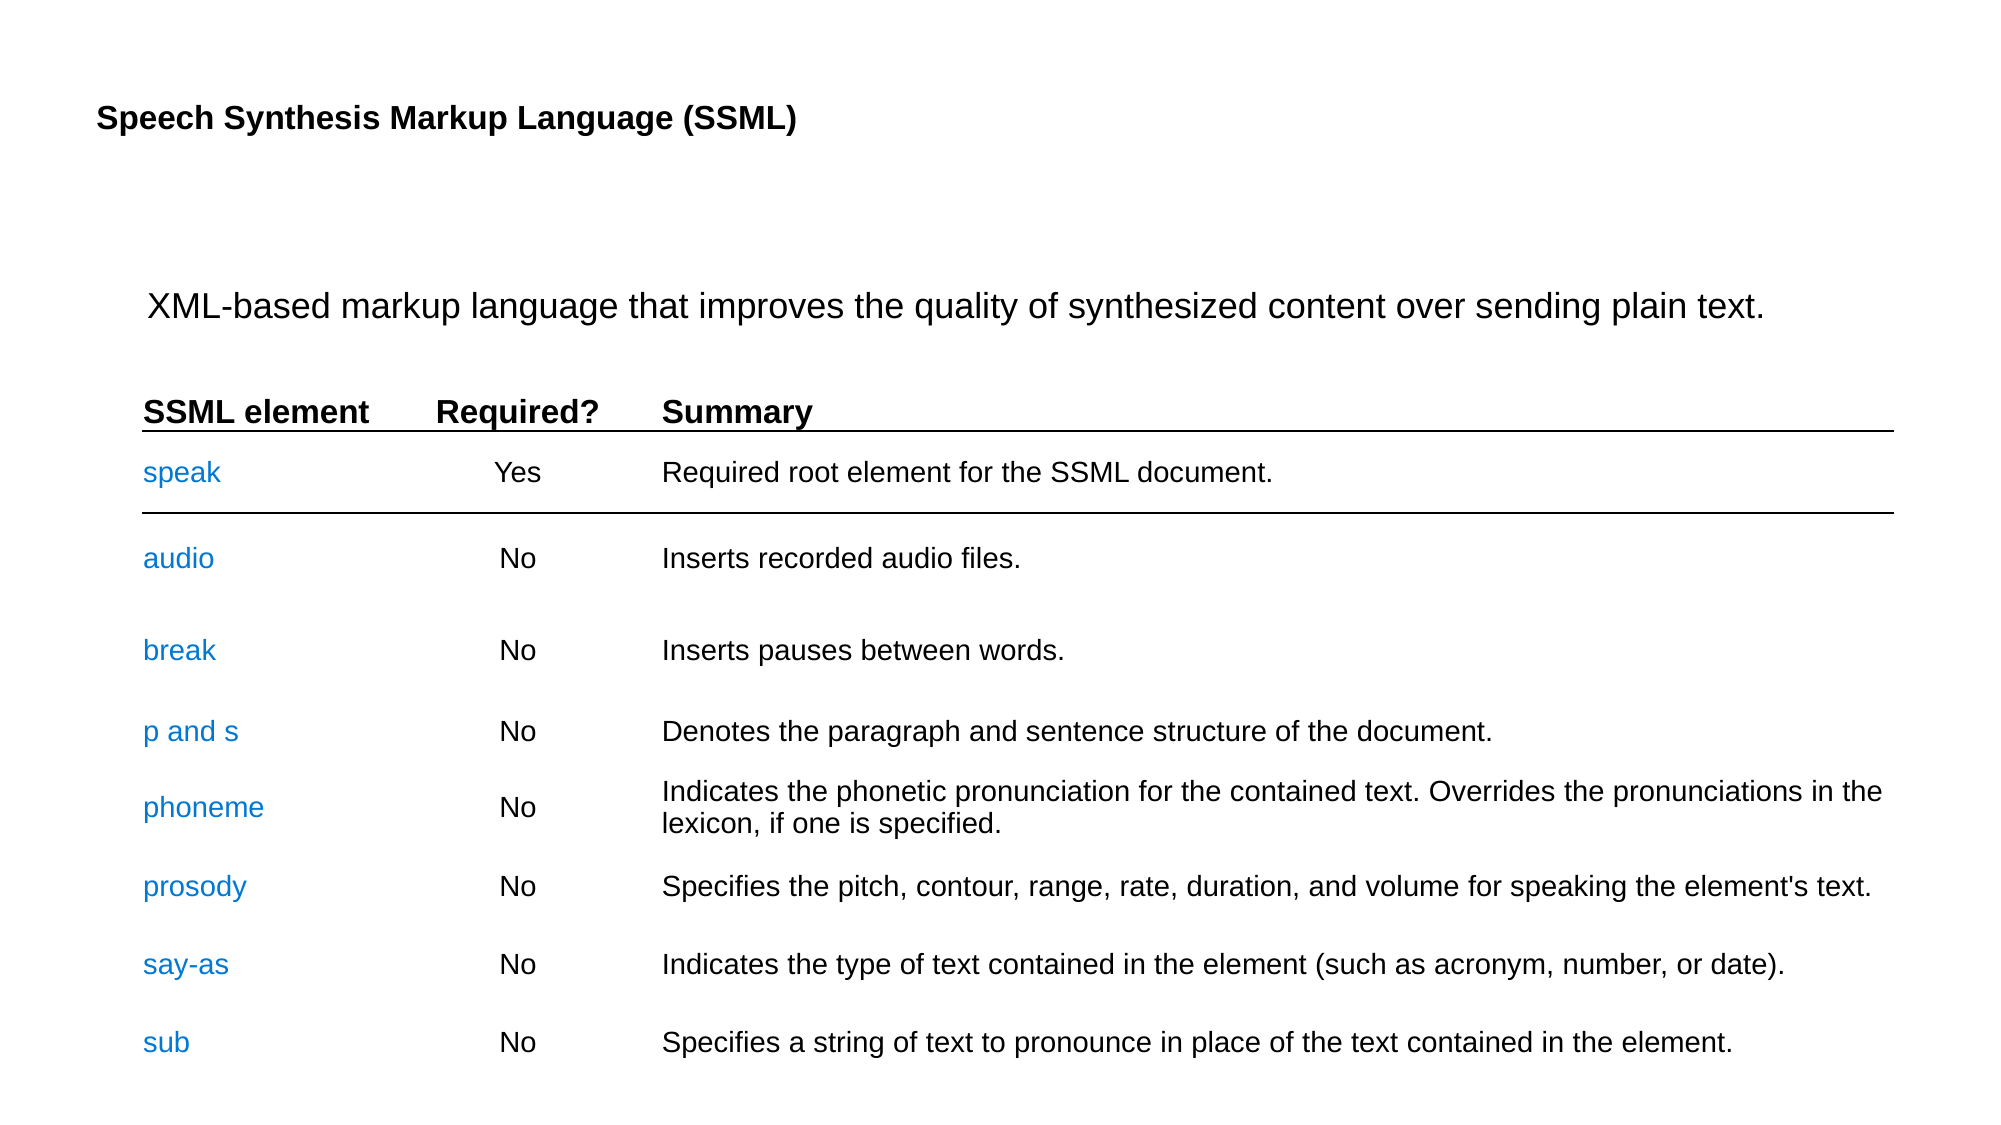

# Speech Synthesis Markup Language (SSML)
XML-based markup language that improves the quality of synthesized content over sending plain text.
| SSML element | Required? | Summary |
| --- | --- | --- |
| speak | Yes | Required root element for the SSML document. |
| audio | No | Inserts recorded audio files. |
| break | No | Inserts pauses between words. |
| p and s | No | Denotes the paragraph and sentence structure of the document. |
| phoneme | No | Indicates the phonetic pronunciation for the contained text. Overrides the pronunciations in the lexicon, if one is specified. |
| prosody | No | Specifies the pitch, contour, range, rate, duration, and volume for speaking the element's text. |
| say-as | No | Indicates the type of text contained in the element (such as acronym, number, or date). |
| sub | No | Specifies a string of text to pronounce in place of the text contained in the element. |